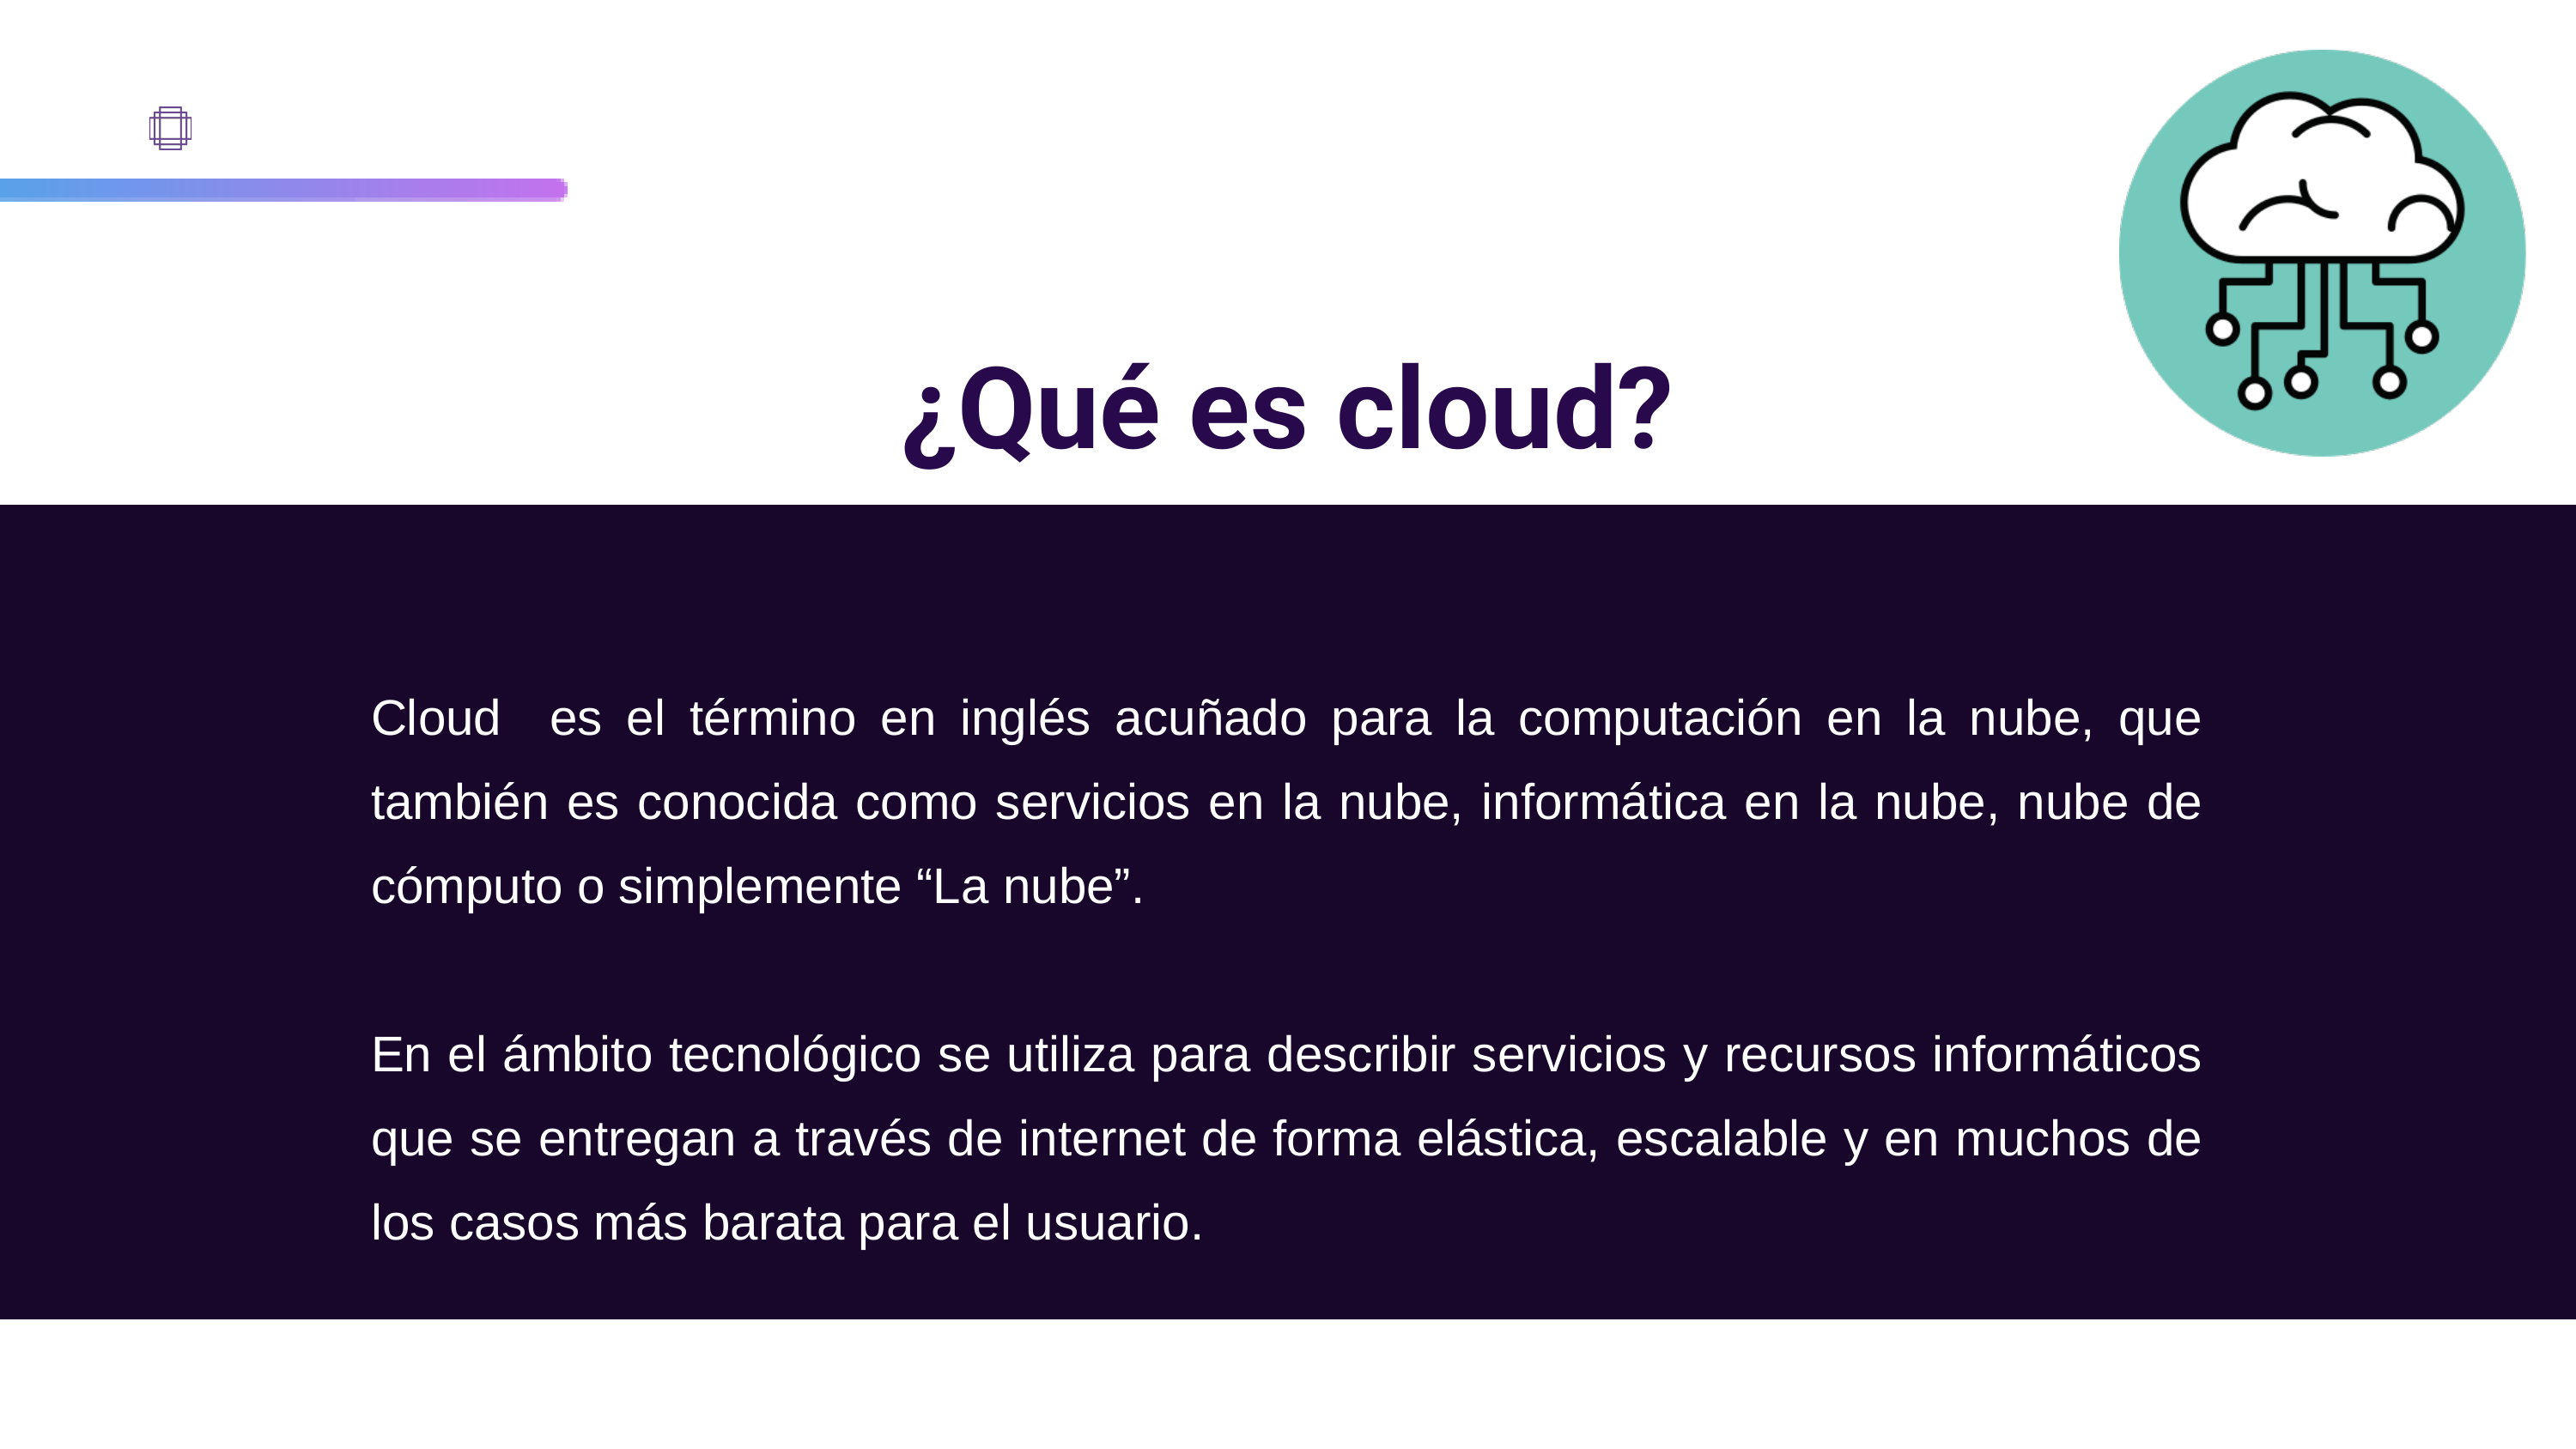

¿Qué es cloud?

Cloud  es el término en inglés acuñado para la computación en la nube, que también es conocida como servicios en la nube, informática en la nube, nube de cómputo o simplemente “La nube”.

En el ámbito tecnológico se utiliza para describir servicios y recursos informáticos que se entregan a través de internet de forma elástica, escalable y en muchos de los casos más barata para el usuario.